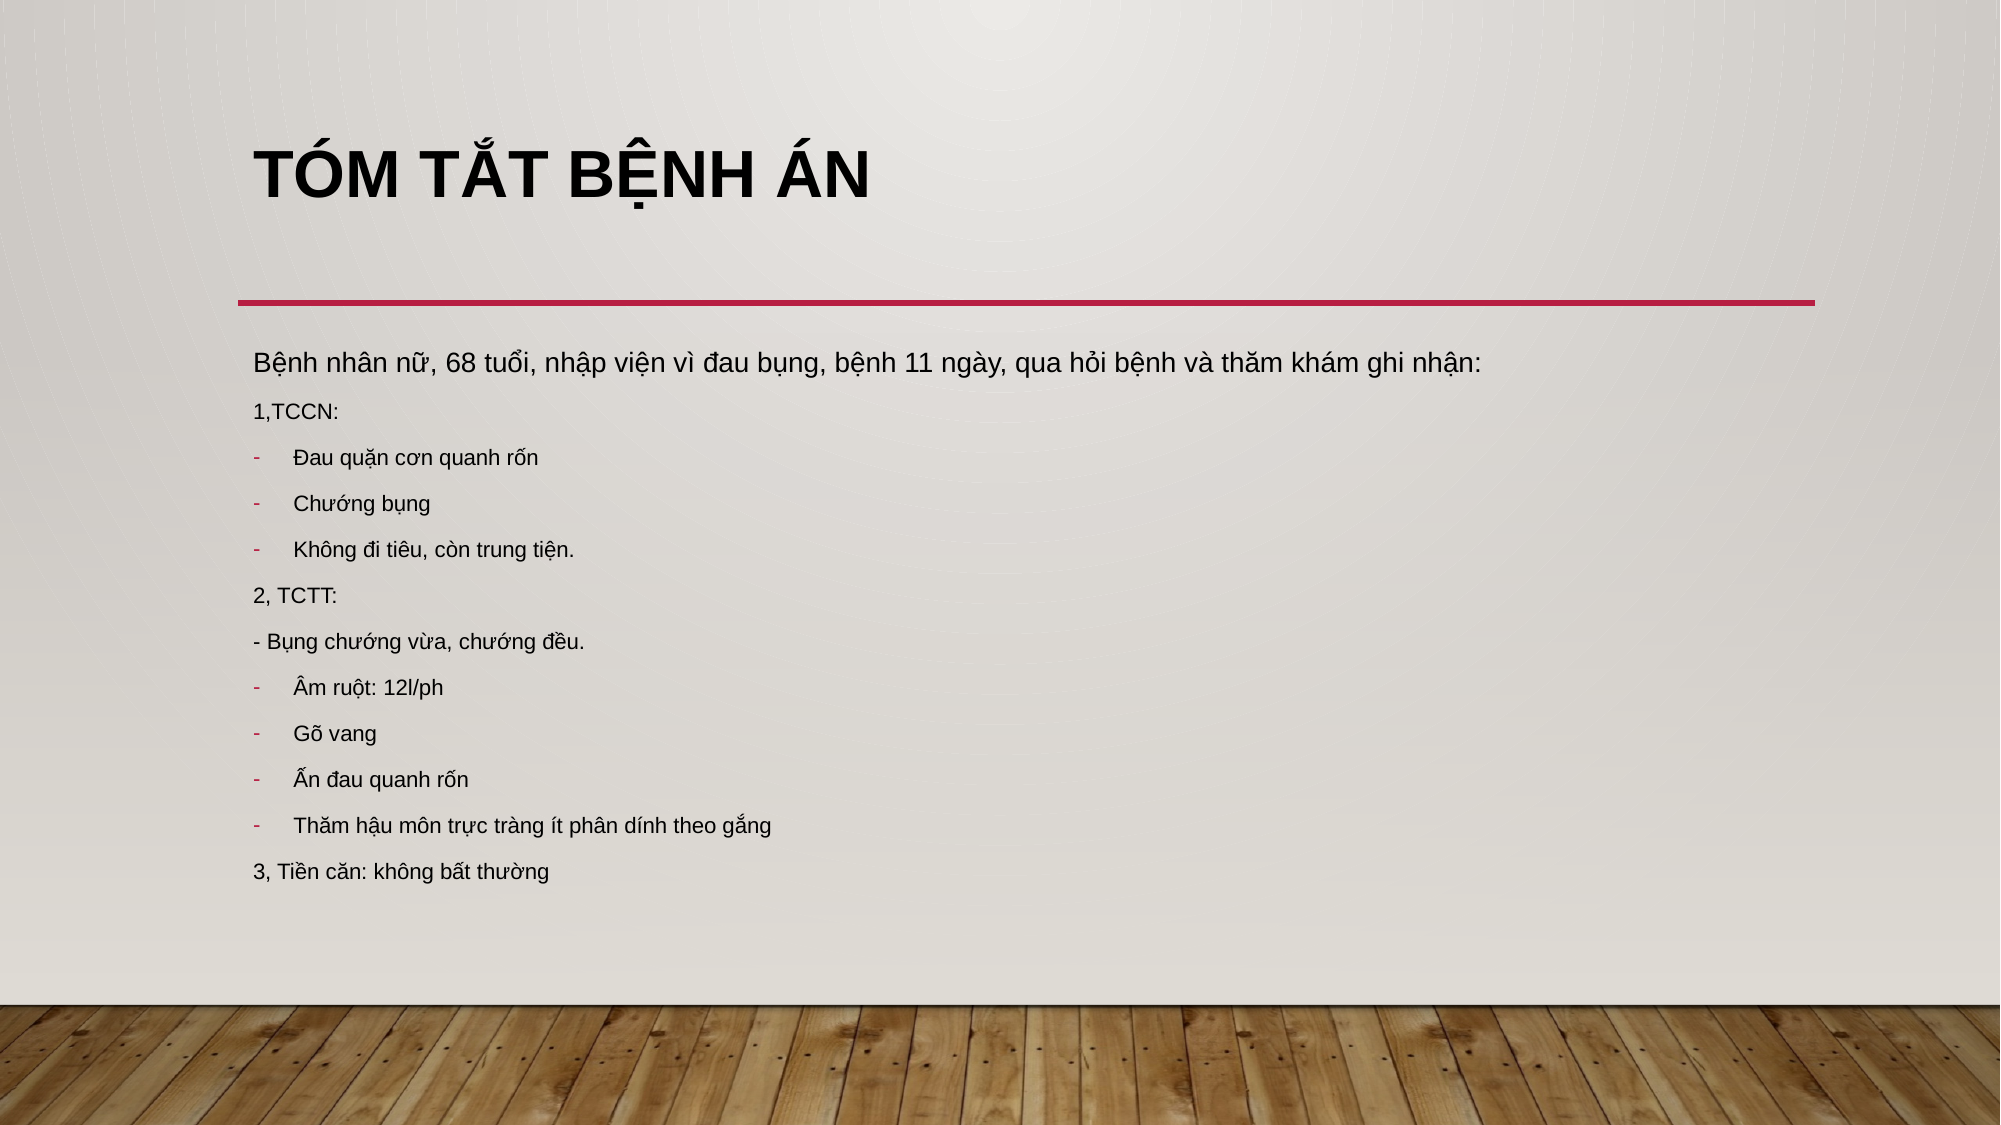

# Tóm tắt bệnh án
Bệnh nhân nữ, 68 tuổi, nhập viện vì đau bụng, bệnh 11 ngày, qua hỏi bệnh và thăm khám ghi nhận:
1,TCCN:
Đau quặn cơn quanh rốn
Chướng bụng
Không đi tiêu, còn trung tiện.
2, TCTT:
- Bụng chướng vừa, chướng đều.
Âm ruột: 12l/ph
Gõ vang
Ấn đau quanh rốn
Thăm hậu môn trực tràng ít phân dính theo gắng
3, Tiền căn: không bất thường